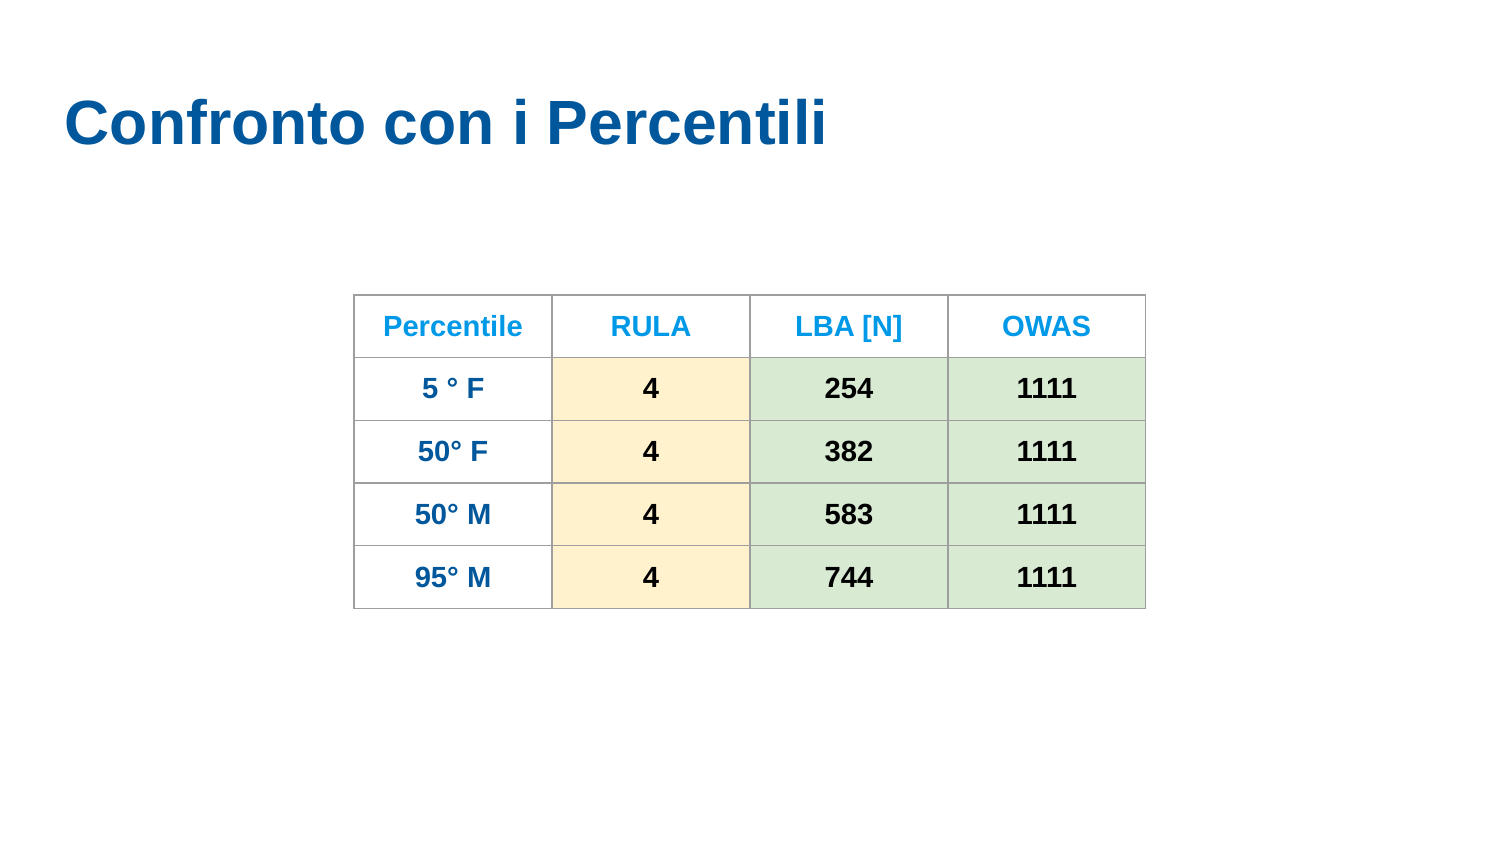

# Confronto con i Percentili
| Percentile | RULA | LBA [N] | OWAS |
| --- | --- | --- | --- |
| 5 ° F | 4 | 254 | 1111 |
| 50° F | 4 | 382 | 1111 |
| 50° M | 4 | 583 | 1111 |
| 95° M | 4 | 744 | 1111 |